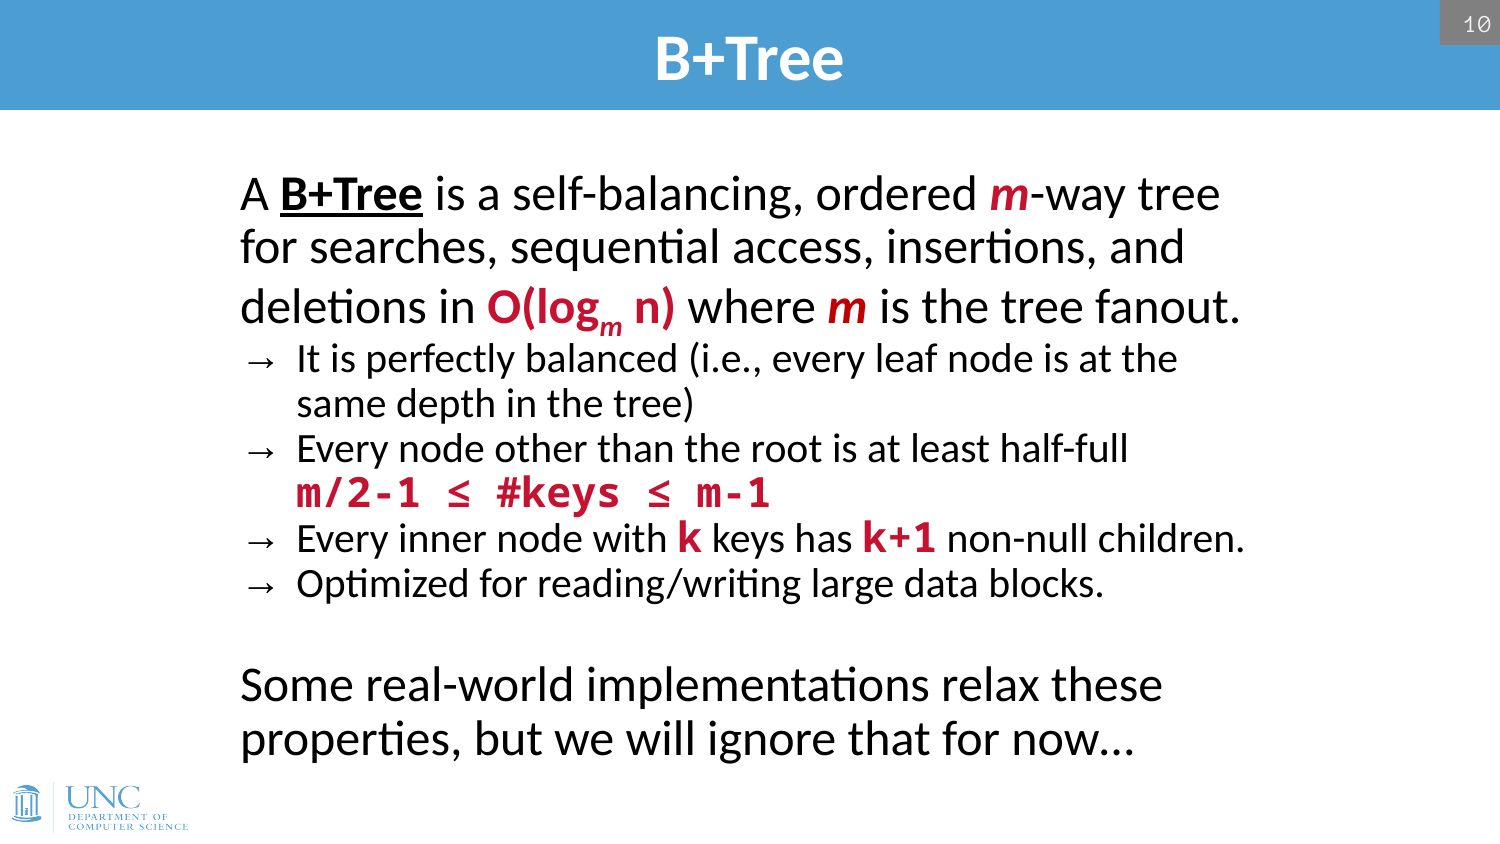

10
# B+Tree
A B+Tree is a self-balancing, ordered m-way tree for searches, sequential access, insertions, and deletions in O(logm n) where m is the tree fanout.
It is perfectly balanced (i.e., every leaf node is at the same depth in the tree)
Every node other than the root is at least half-full
m/2-1 ≤ #keys ≤ m-1
Every inner node with k keys has k+1 non-null children.
Optimized for reading/writing large data blocks.

Some real-world implementations relax these properties, but we will ignore that for now…